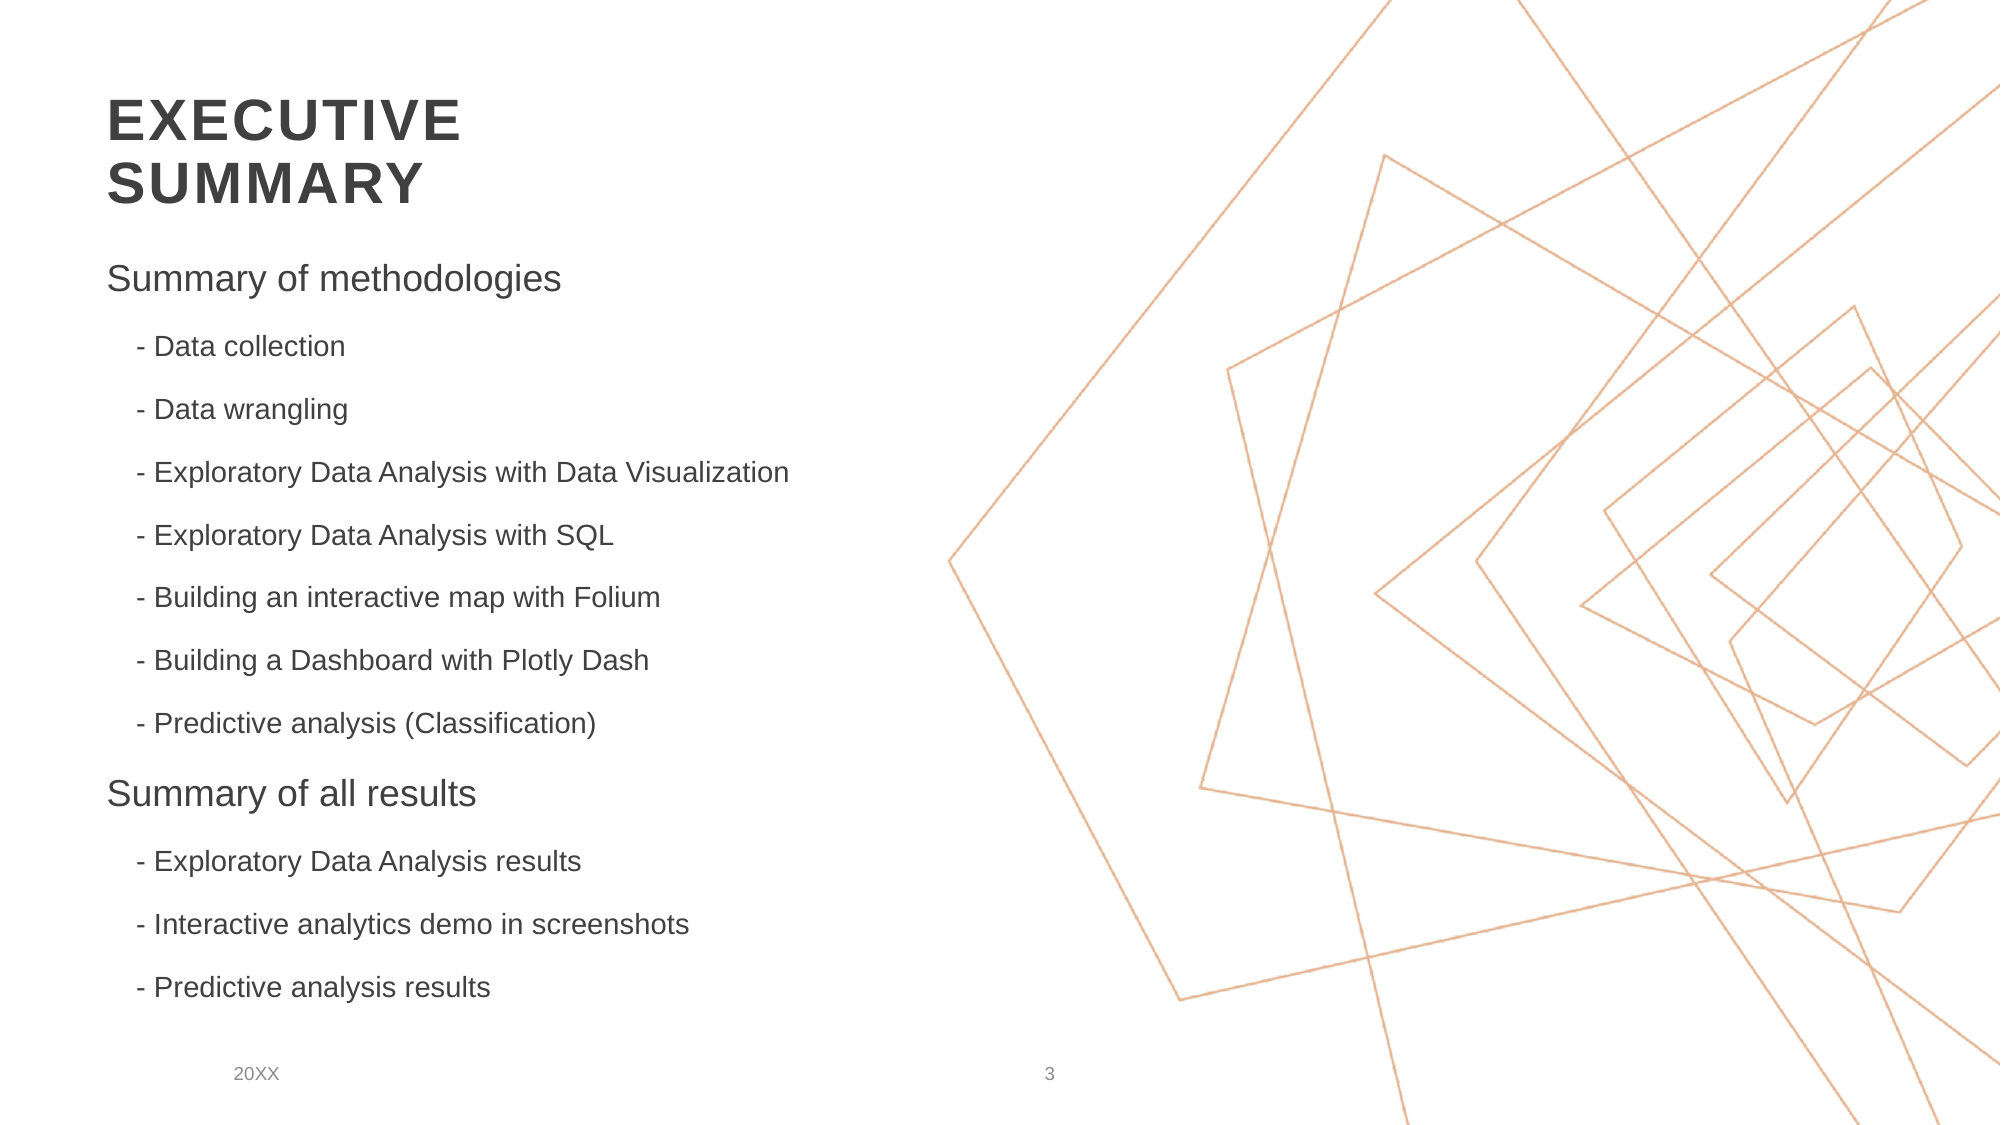

# Executive summary
Summary of methodologies
 - Data collection
 - Data wrangling
 - Exploratory Data Analysis with Data Visualization
 - Exploratory Data Analysis with SQL
 - Building an interactive map with Folium
 - Building a Dashboard with Plotly Dash
 - Predictive analysis (Classification)
Summary of all results
 - Exploratory Data Analysis results
 - Interactive analytics demo in screenshots
 - Predictive analysis results
20XX
3